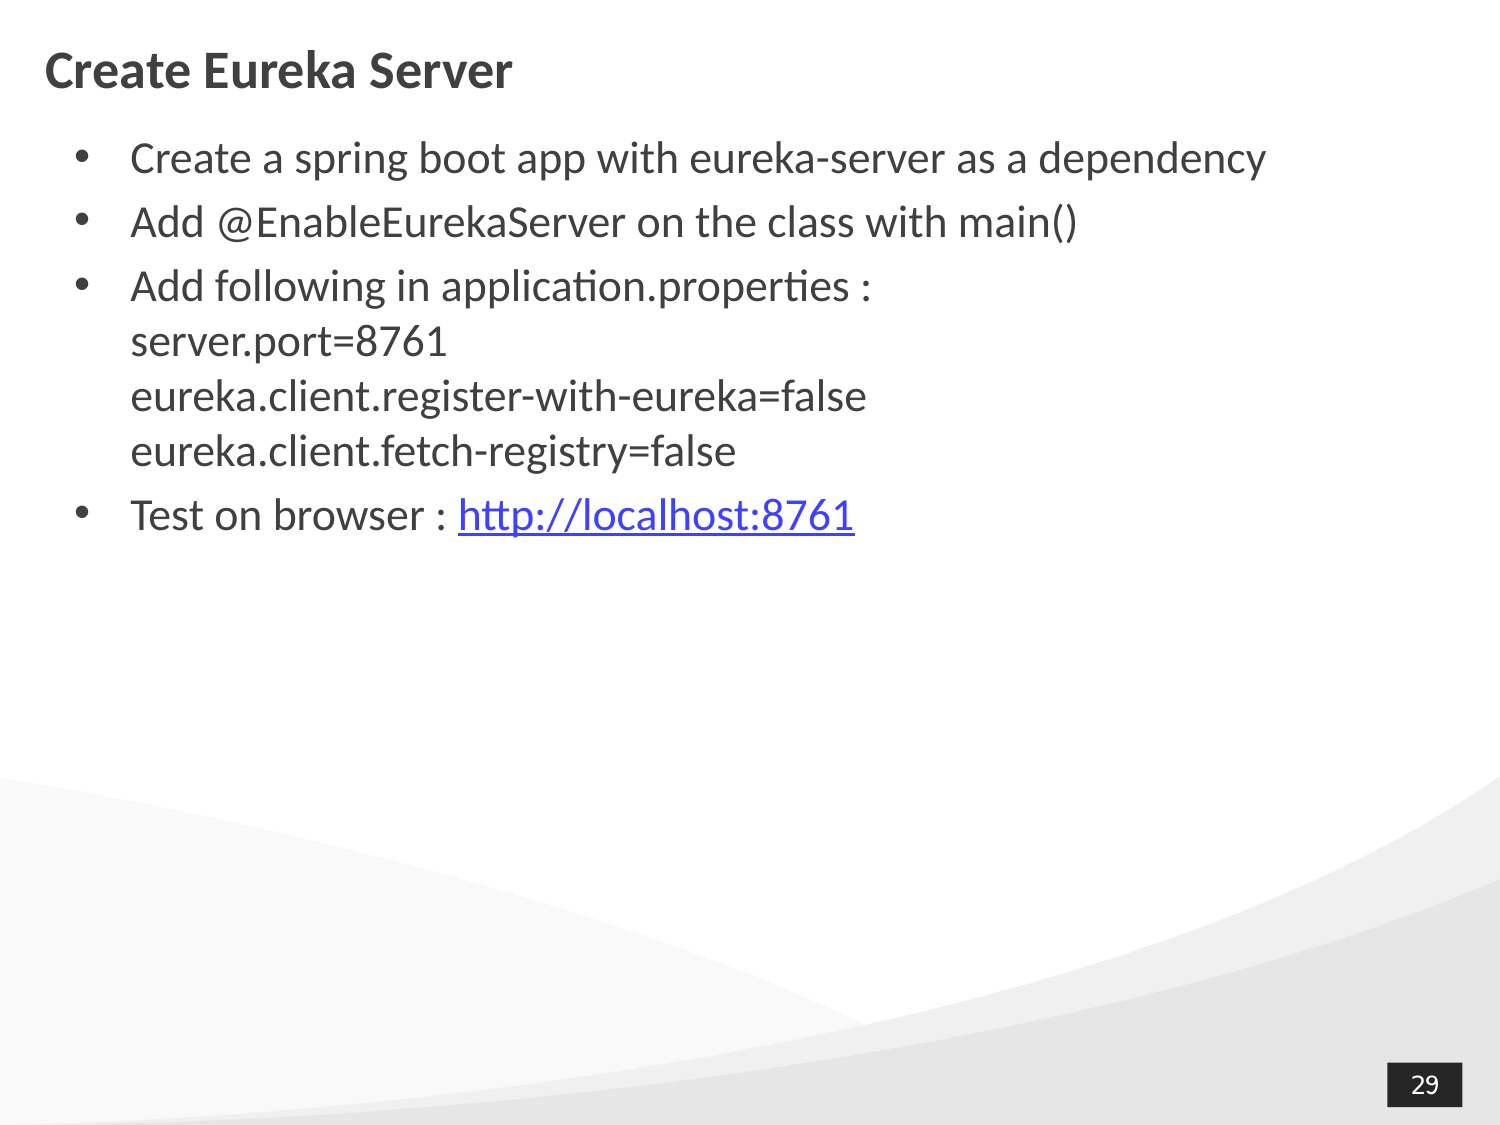

# Create Eureka Server
Create a spring boot app with eureka-server as a dependency
Add @EnableEurekaServer on the class with main()
Add following in application.properties :
server.port=8761
eureka.client.register-with-eureka=false
eureka.client.fetch-registry=false
Test on browser : http://localhost:8761